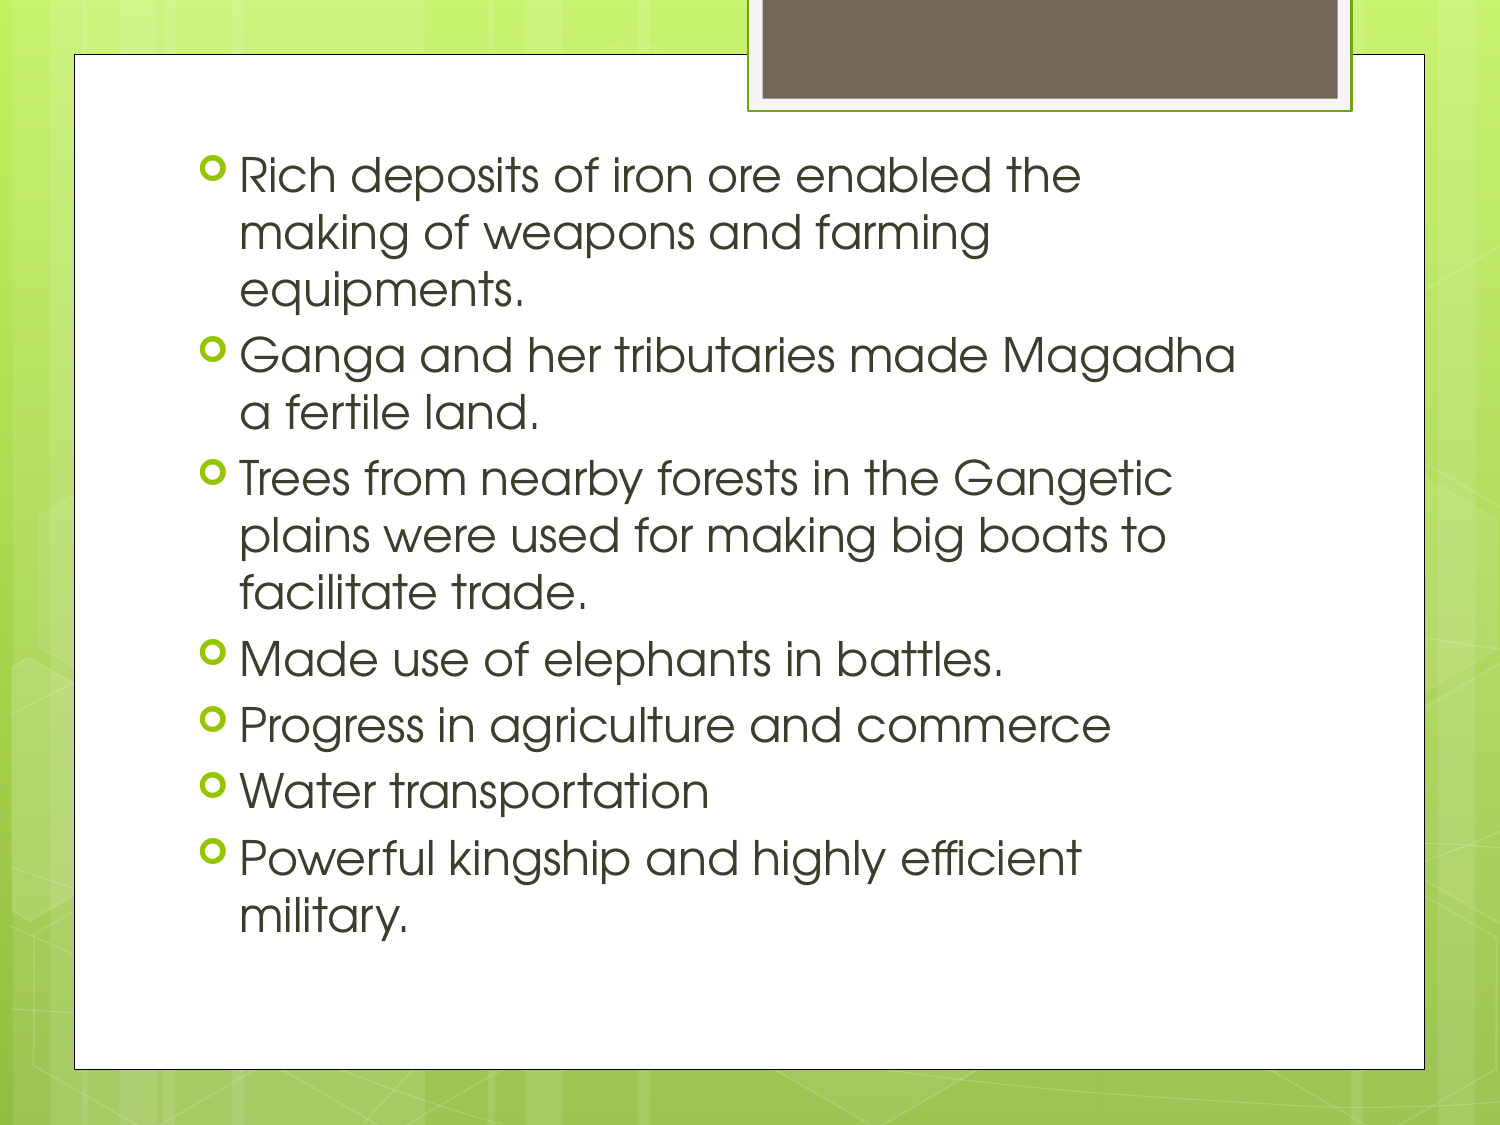

Rich deposits of iron ore enabled the making of weapons and farming equipments.
Ganga and her tributaries made Magadha a fertile land.
Trees from nearby forests in the Gangetic plains were used for making big boats to facilitate trade.
Made use of elephants in battles.
Progress in agriculture and commerce
Water transportation
Powerful kingship and highly efficient military.
#